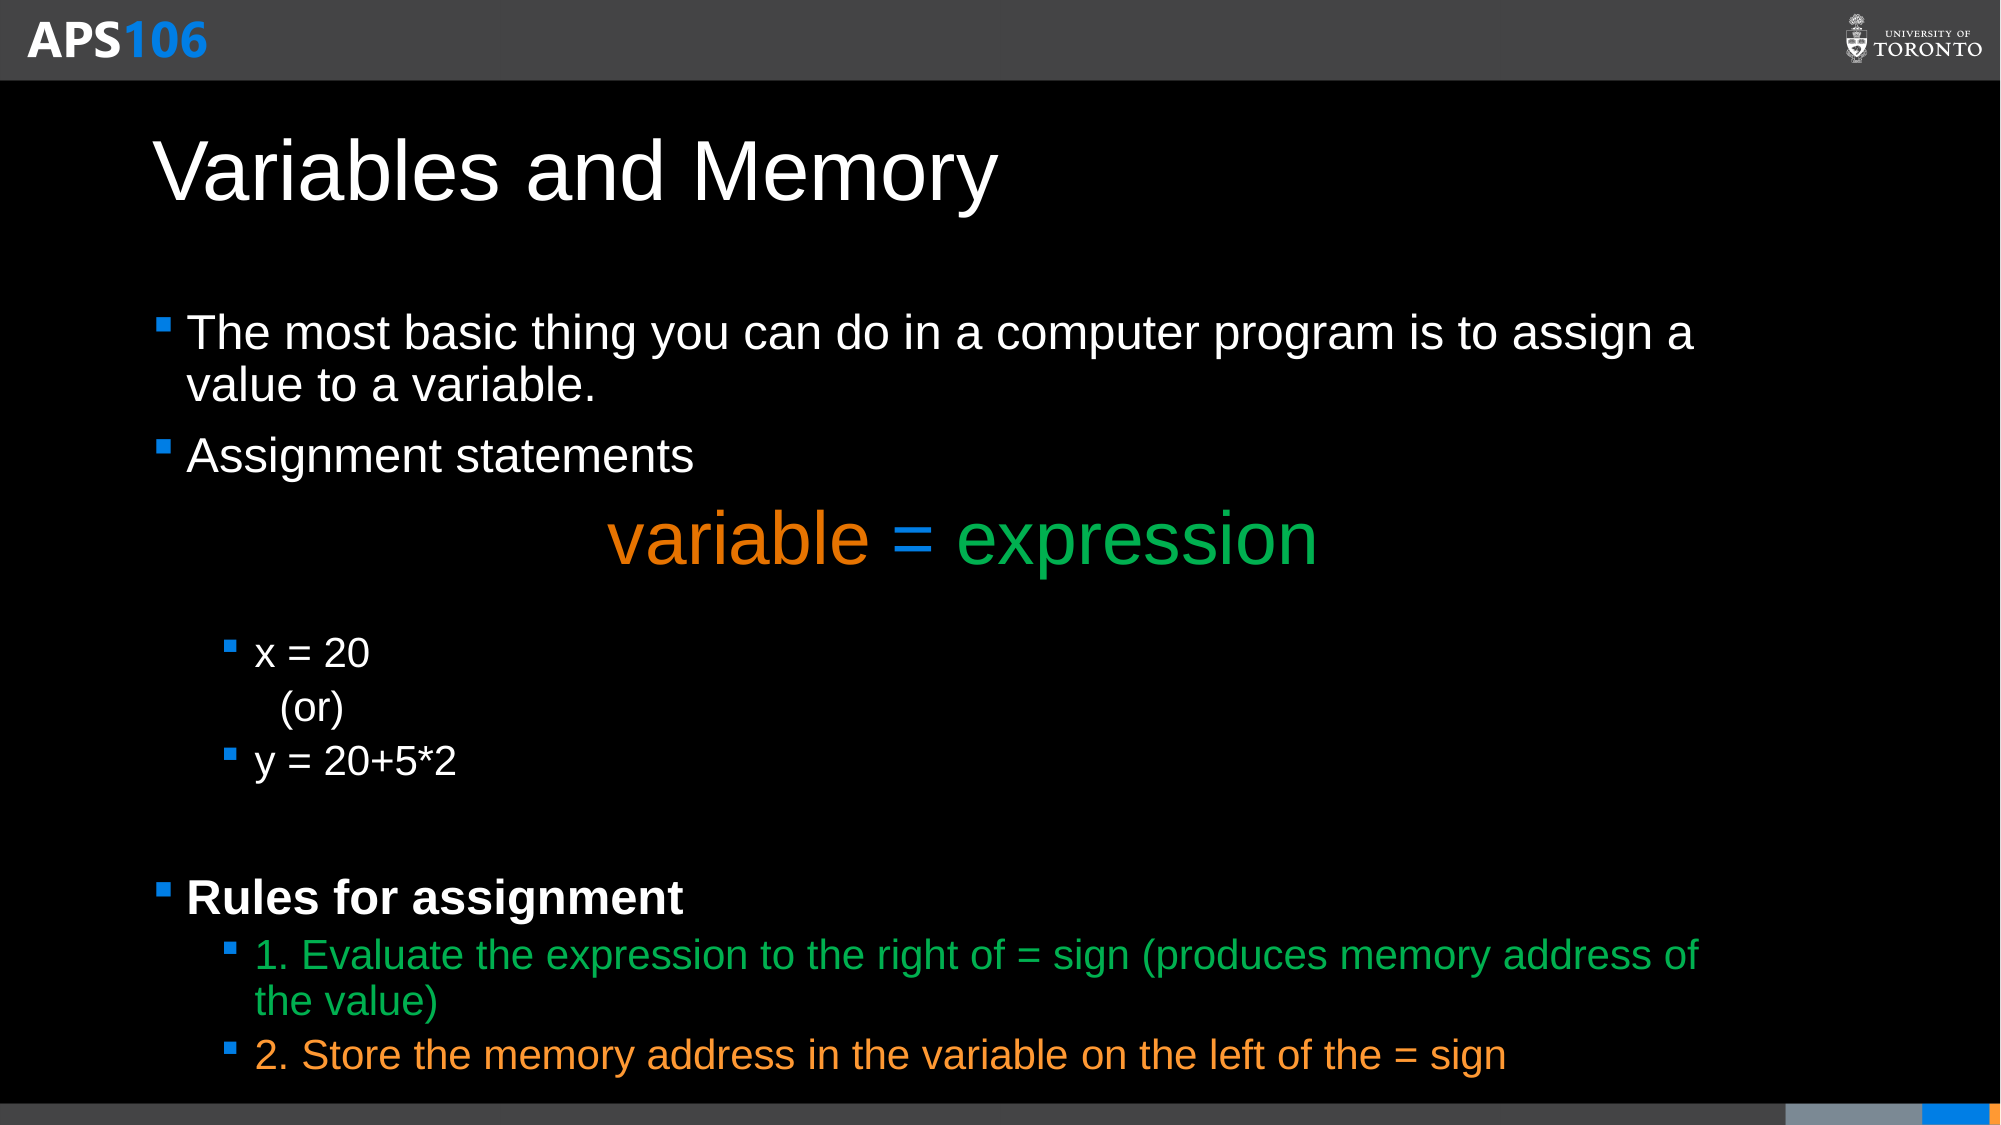

# Variables and Memory
The most basic thing you can do in a computer program is to assign a value to a variable.
Assignment statements

x = 20
     (or)
y = 20+5*2

Rules for assignment
1. Evaluate the expression to the right of = sign (produces memory address of the value)
2. Store the memory address in the variable on the left of the = sign

variable = expression